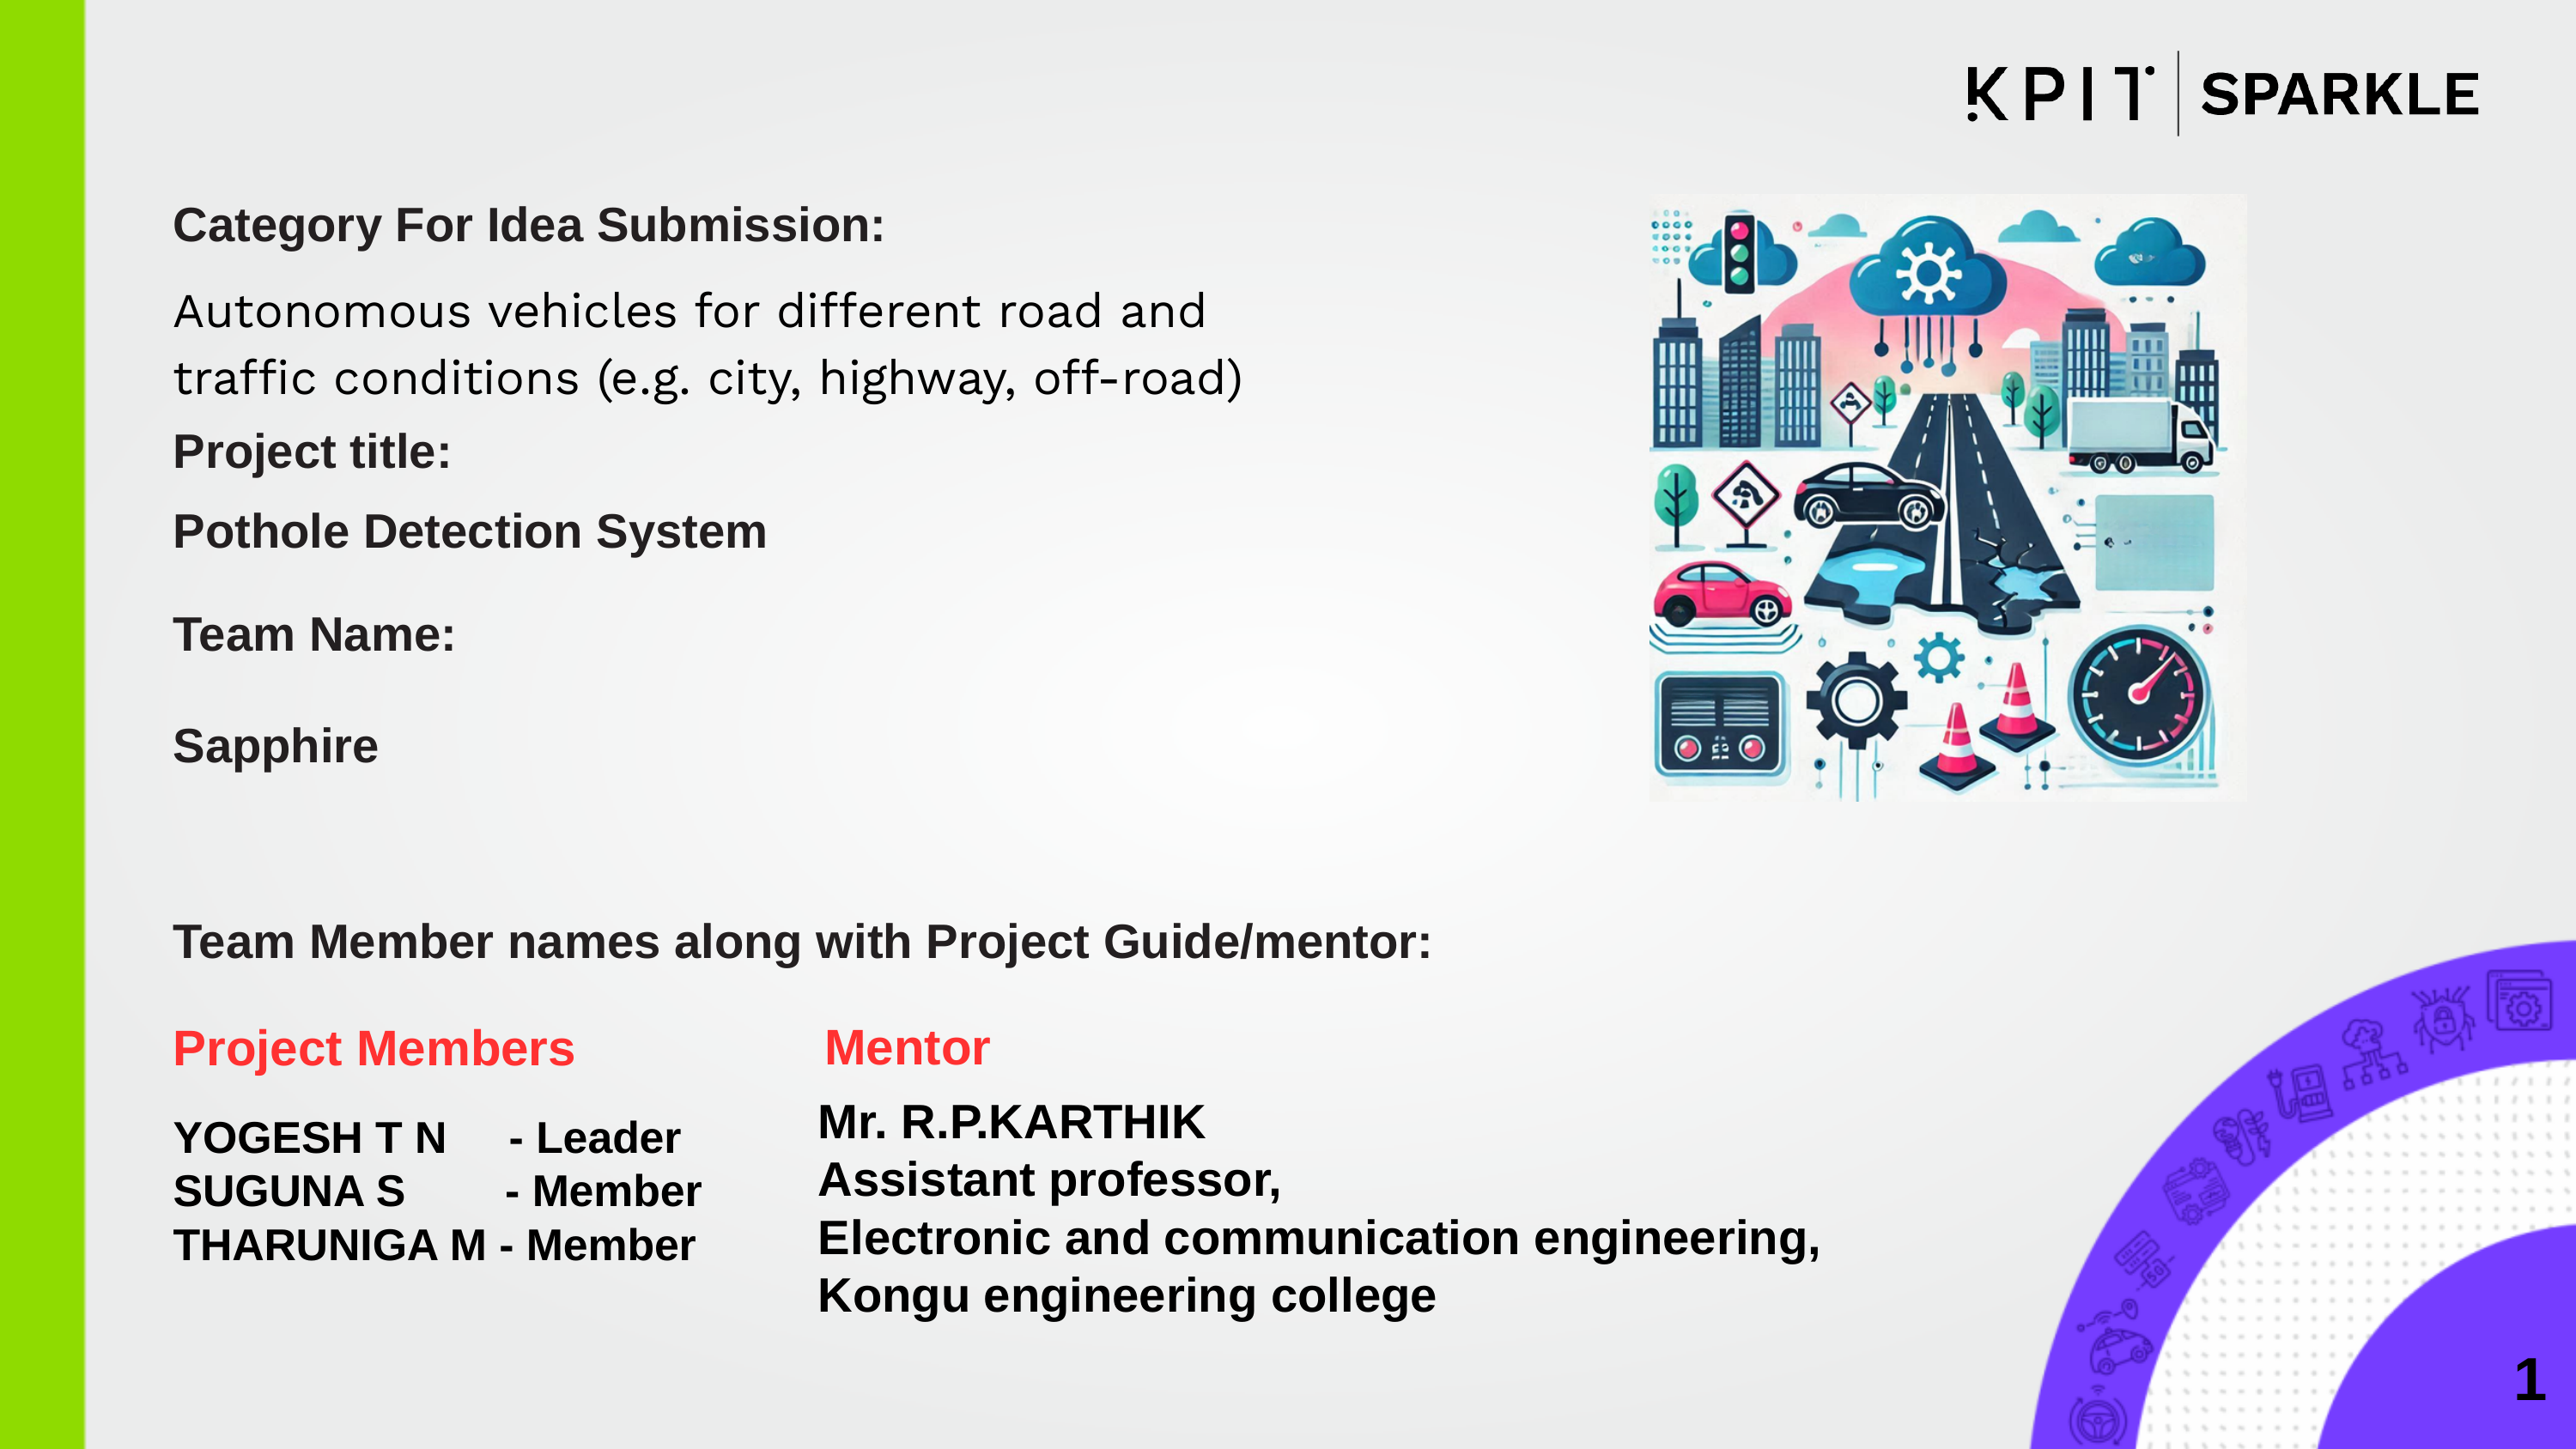

Category For Idea Submission:

Autonomous vehicles for different road and traffic conditions (e.g. city, highway, off-road)
Project title:
Pothole Detection System
Team Name:
Sapphire
Team Member names along with Project Guide/mentor:
Project Members
Mentor
Mr. R.P.KARTHIK
Assistant professor,
Electronic and communication engineering,
Kongu engineering college
YOGESH T N     - Leader
SUGUNA S        - Member
THARUNIGA M - Member

1